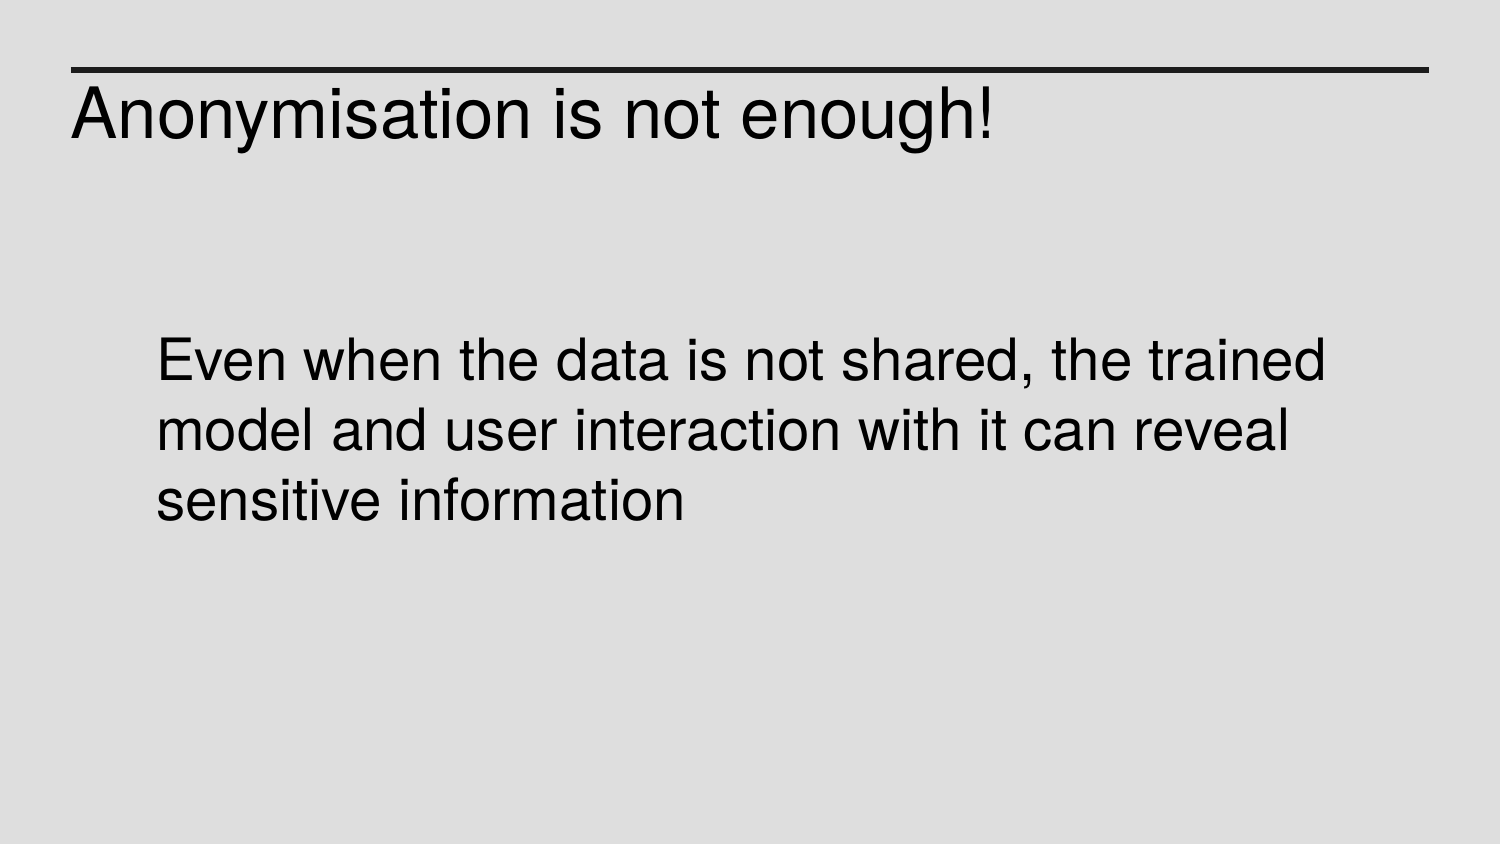

Anonymisation is not enough!

Even when the data is not shared, the trained model and user interaction with it can reveal sensitive information